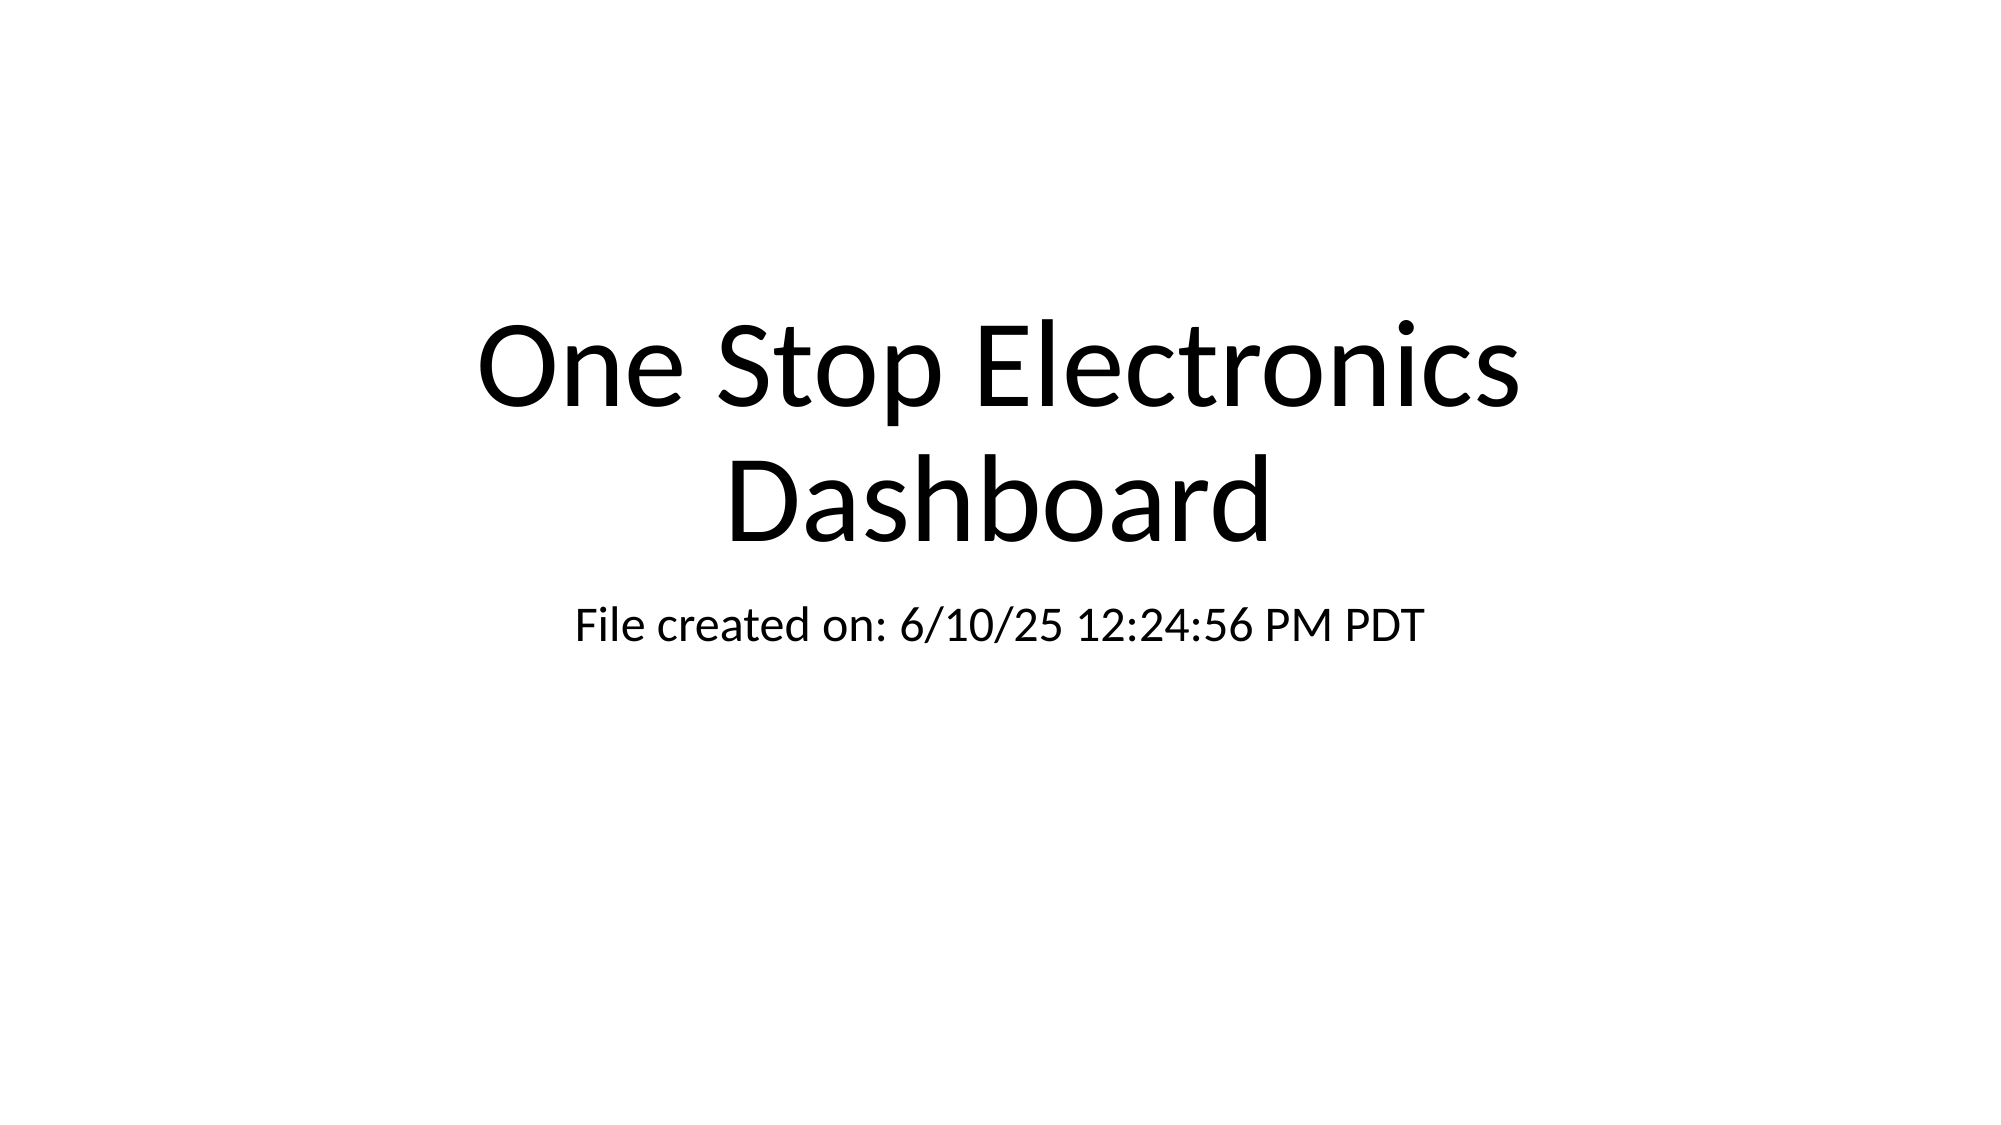

# One Stop Electronics Dashboard
File created on: 6/10/25 12:24:56 PM PDT